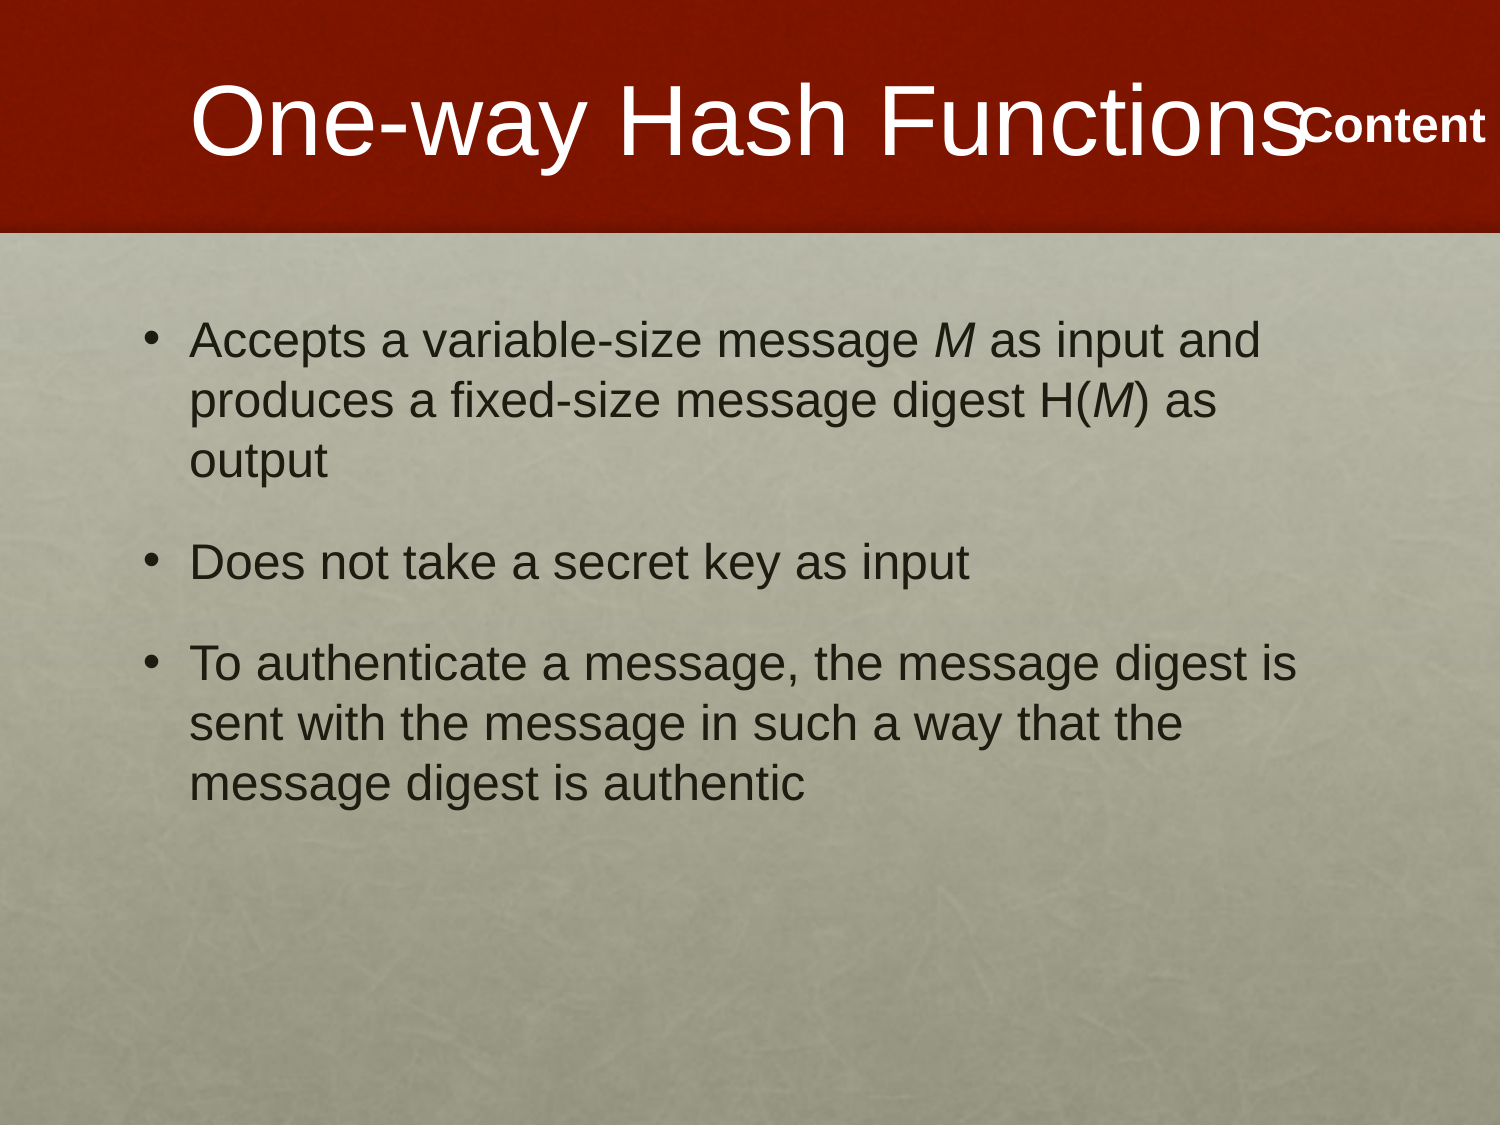

# One-way Hash Functions
Accepts a variable-size message M as input and produces a fixed-size message digest H(M) as output
Does not take a secret key as input
To authenticate a message, the message digest is sent with the message in such a way that the message digest is authentic